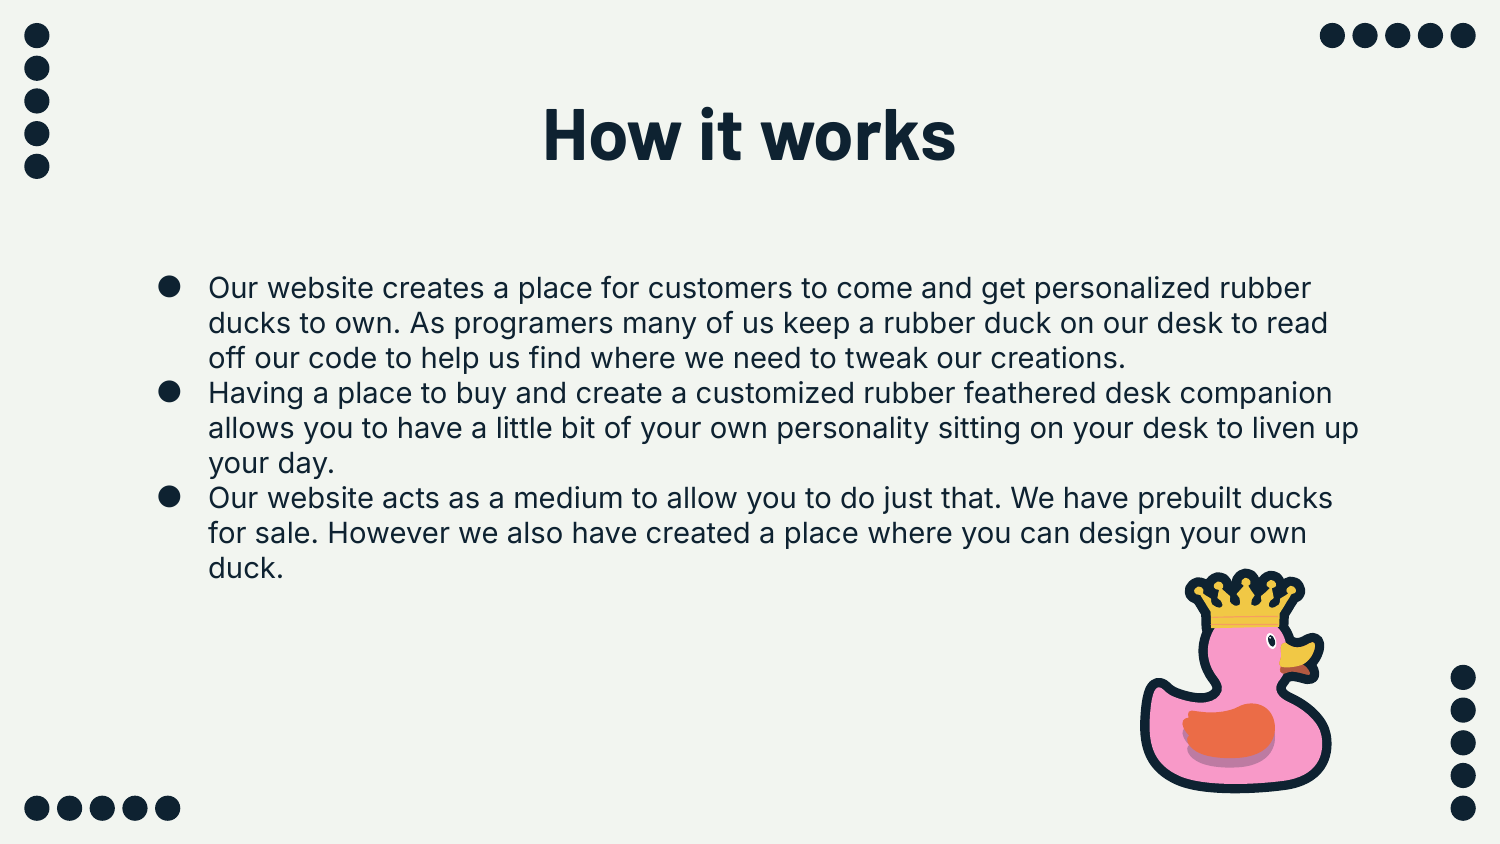

# How it works
Our website creates a place for customers to come and get personalized rubber ducks to own. As programers many of us keep a rubber duck on our desk to read off our code to help us find where we need to tweak our creations.
Having a place to buy and create a customized rubber feathered desk companion allows you to have a little bit of your own personality sitting on your desk to liven up your day.
Our website acts as a medium to allow you to do just that. We have prebuilt ducks for sale. However we also have created a place where you can design your own duck.